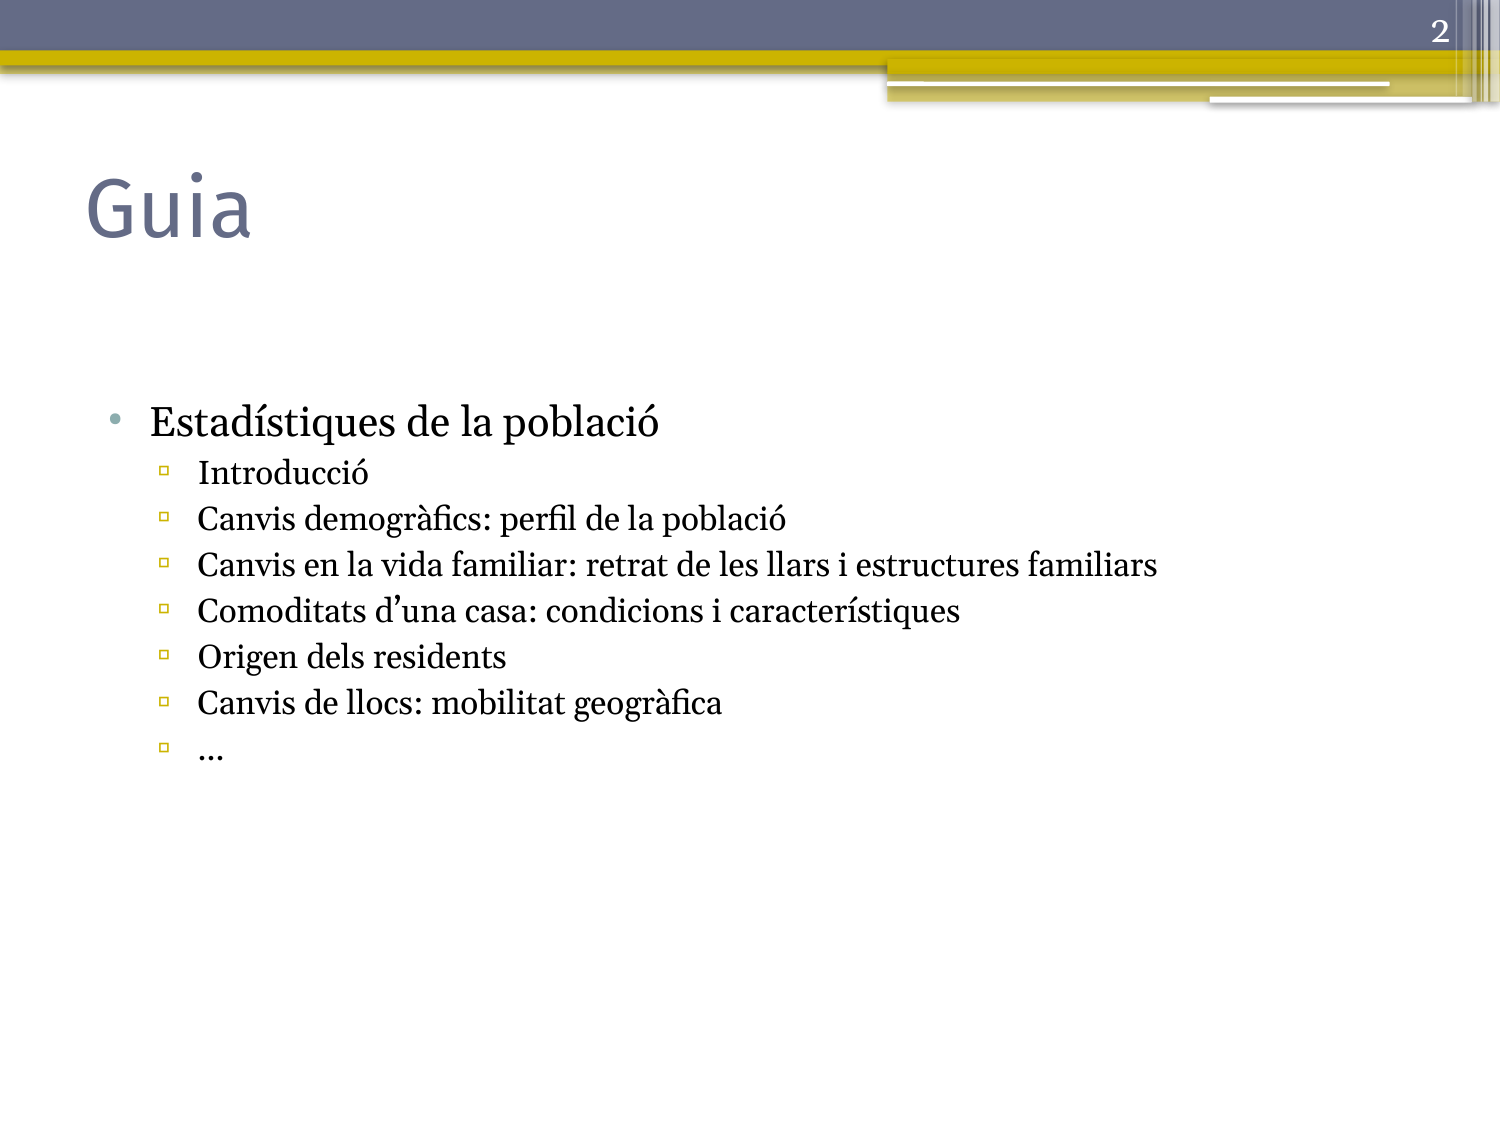

2
# Guia

Estadístiques de la població
Introducció
Canvis demogràfics: perfil de la població
Canvis en la vida familiar: retrat de les llars i estructures familiars
Comoditats d’una casa: condicions i característiques
Origen dels residents
Canvis de llocs: mobilitat geogràfica
...